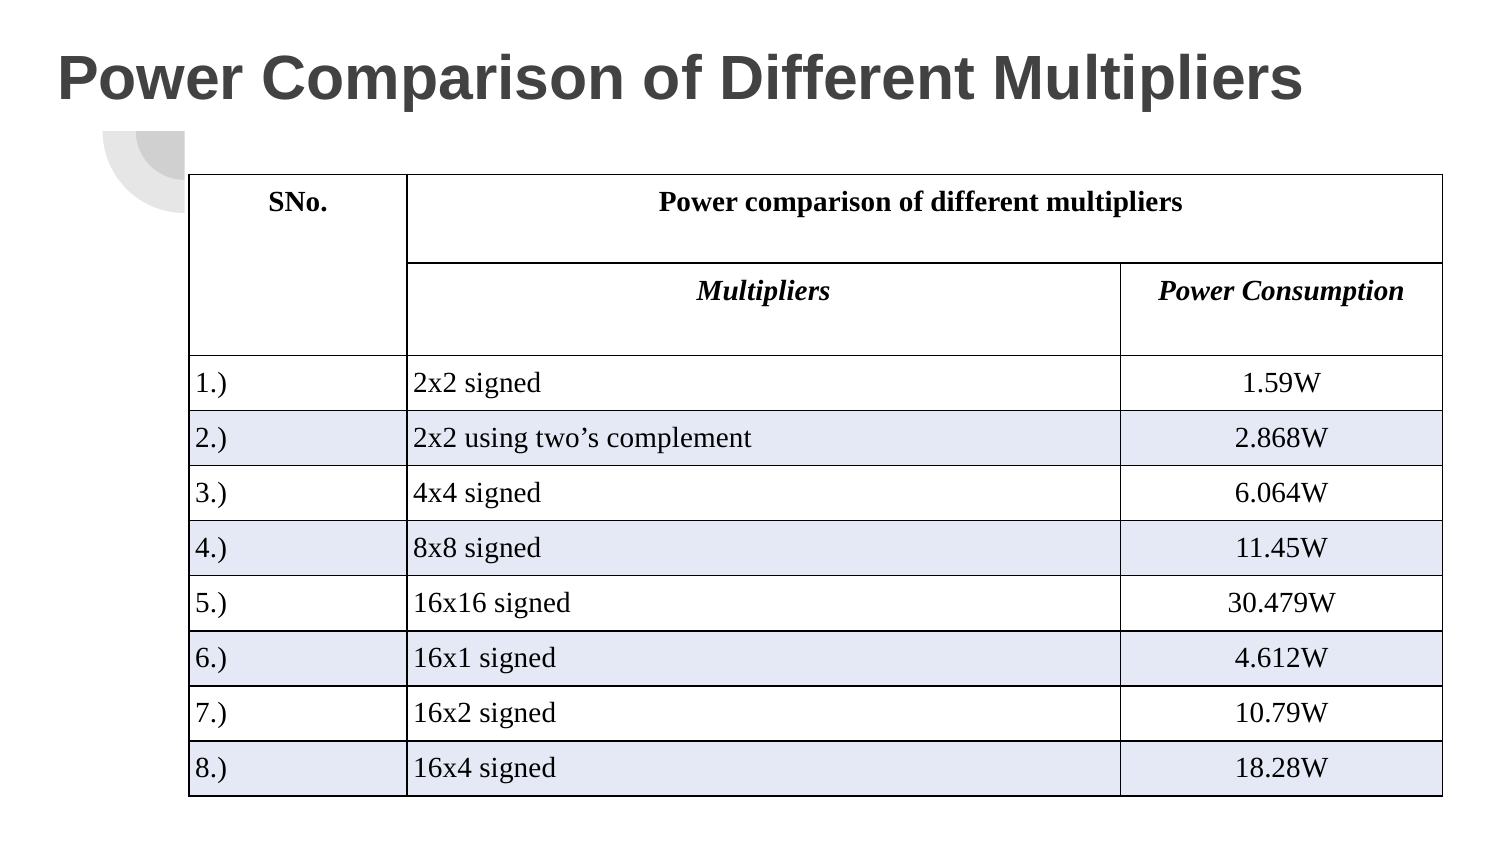

# Power Comparison of Different Multipliers
| SNo. | Power comparison of different multipliers |  |
| --- | --- | --- |
|  | Multipliers | Power Consumption |
| 1.) | 2x2 signed | 1.59W |
| 2.) | 2x2 using two’s complement | 2.868W |
| 3.) | 4x4 signed | 6.064W |
| 4.) | 8x8 signed | 11.45W |
| 5.) | 16x16 signed | 30.479W |
| 6.) | 16x1 signed | 4.612W |
| 7.) | 16x2 signed | 10.79W |
| 8.) | 16x4 signed | 18.28W |